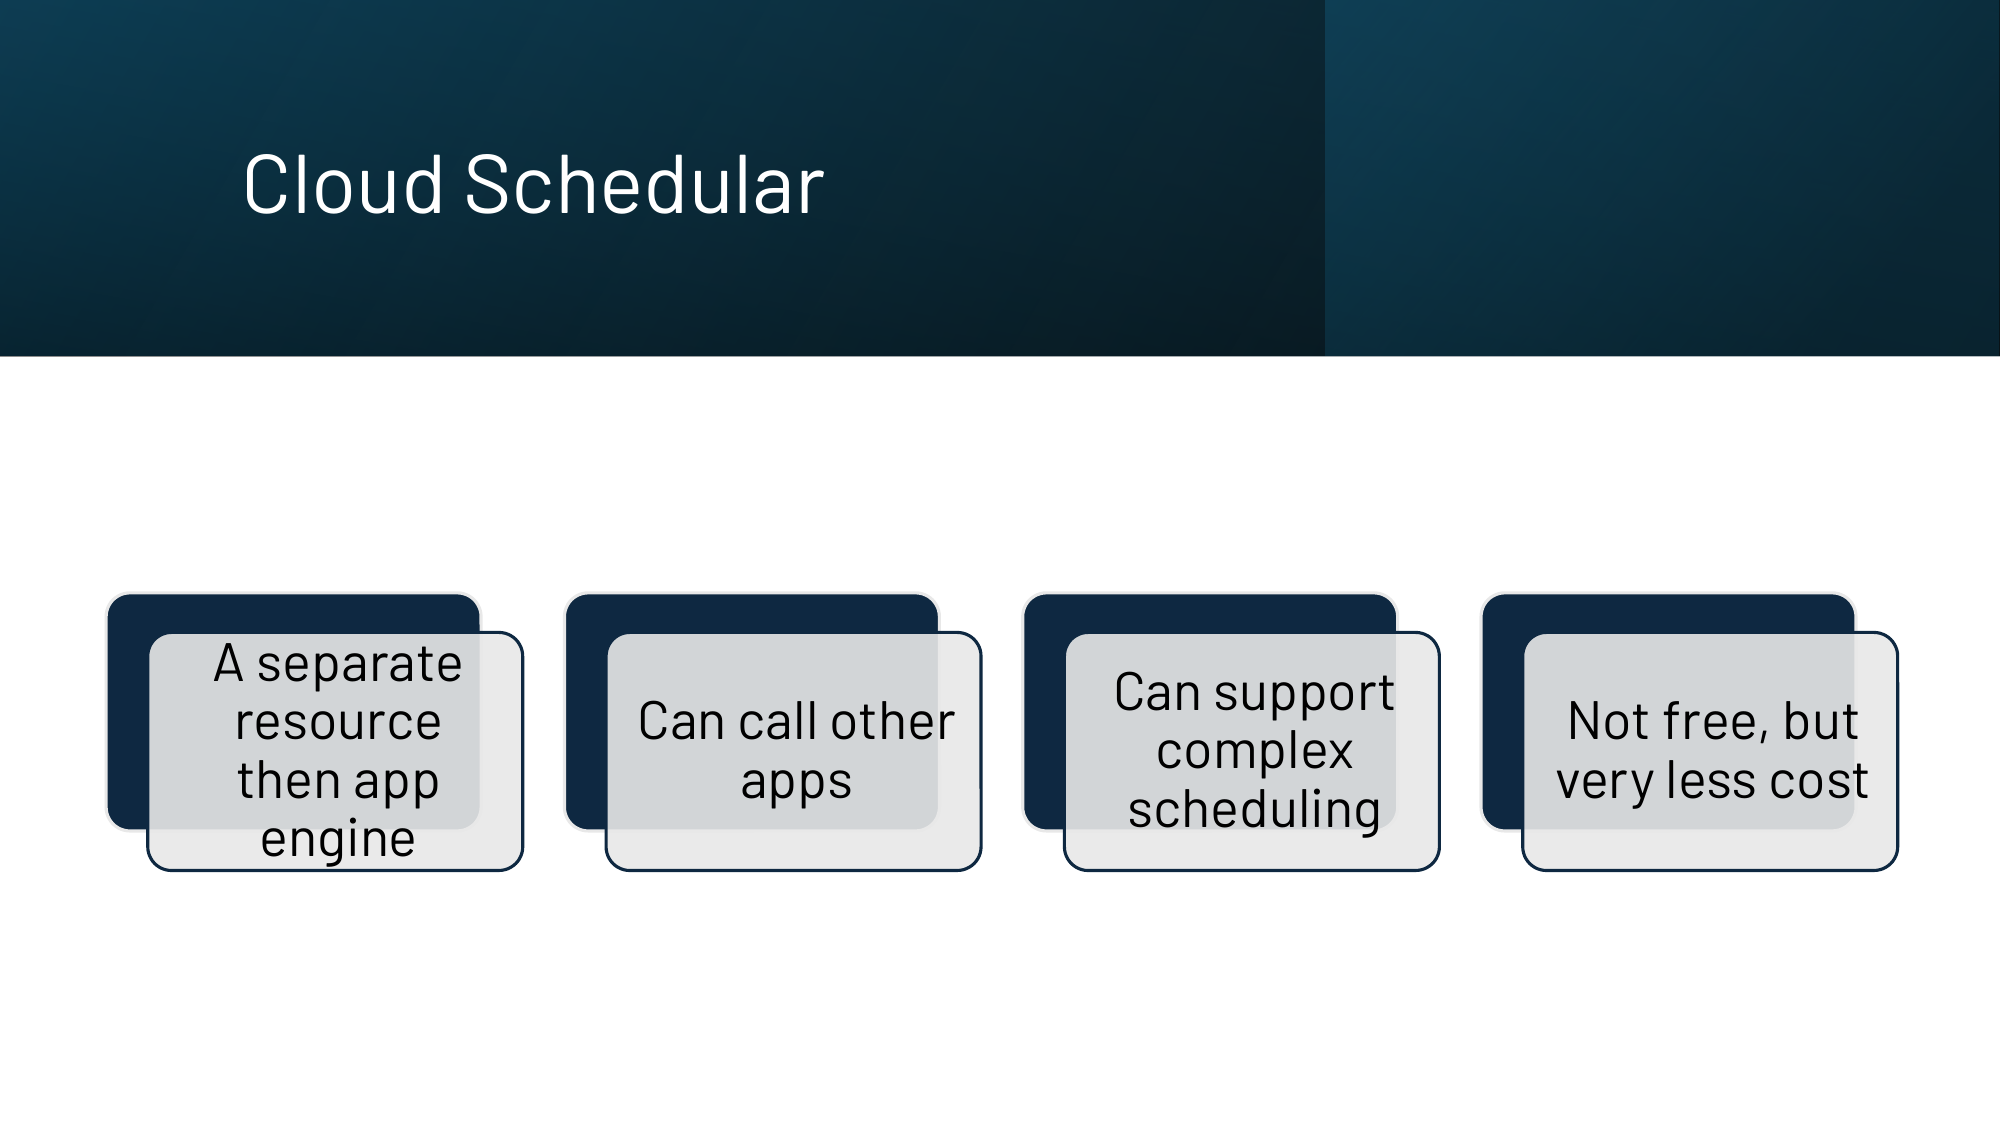

# Cloud Schedular
A separate resource then app engine
Can call other apps
Can support complex scheduling
Not free, but very less cost